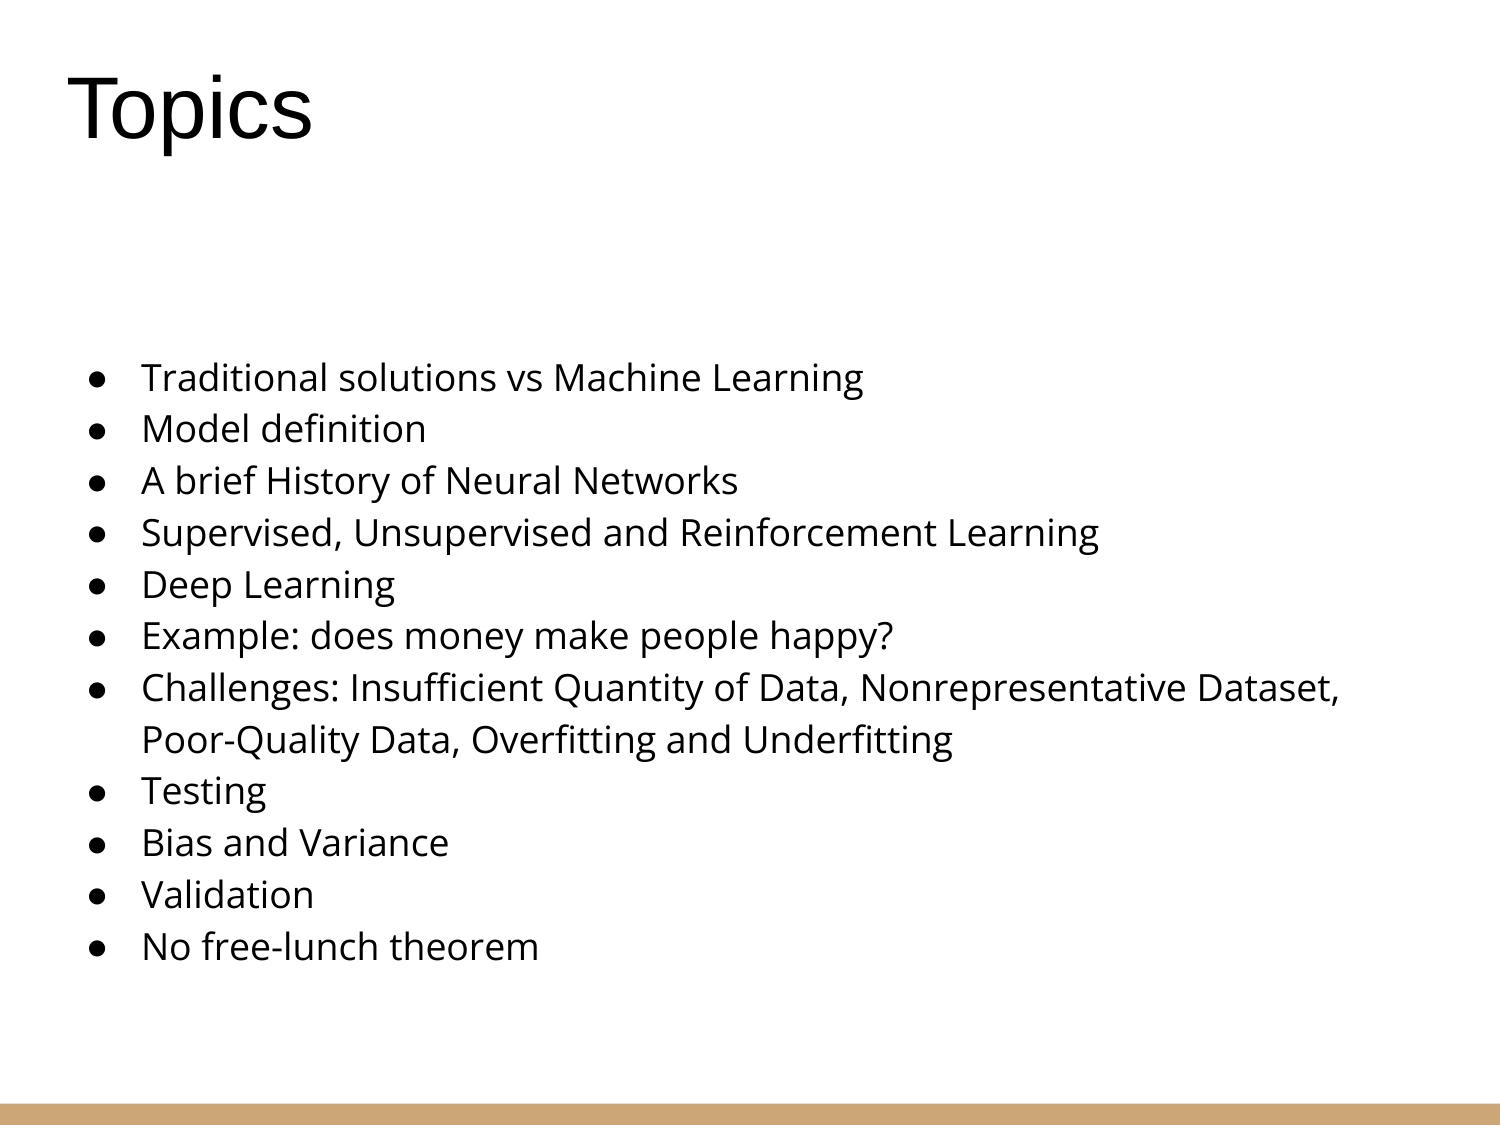

Topics
Traditional solutions vs Machine Learning
Model definition
A brief History of Neural Networks
Supervised, Unsupervised and Reinforcement Learning
Deep Learning
Example: does money make people happy?
Challenges: Insufficient Quantity of Data, Nonrepresentative Dataset, Poor-Quality Data, Overfitting and Underfitting
Testing
Bias and Variance
Validation
No free-lunch theorem